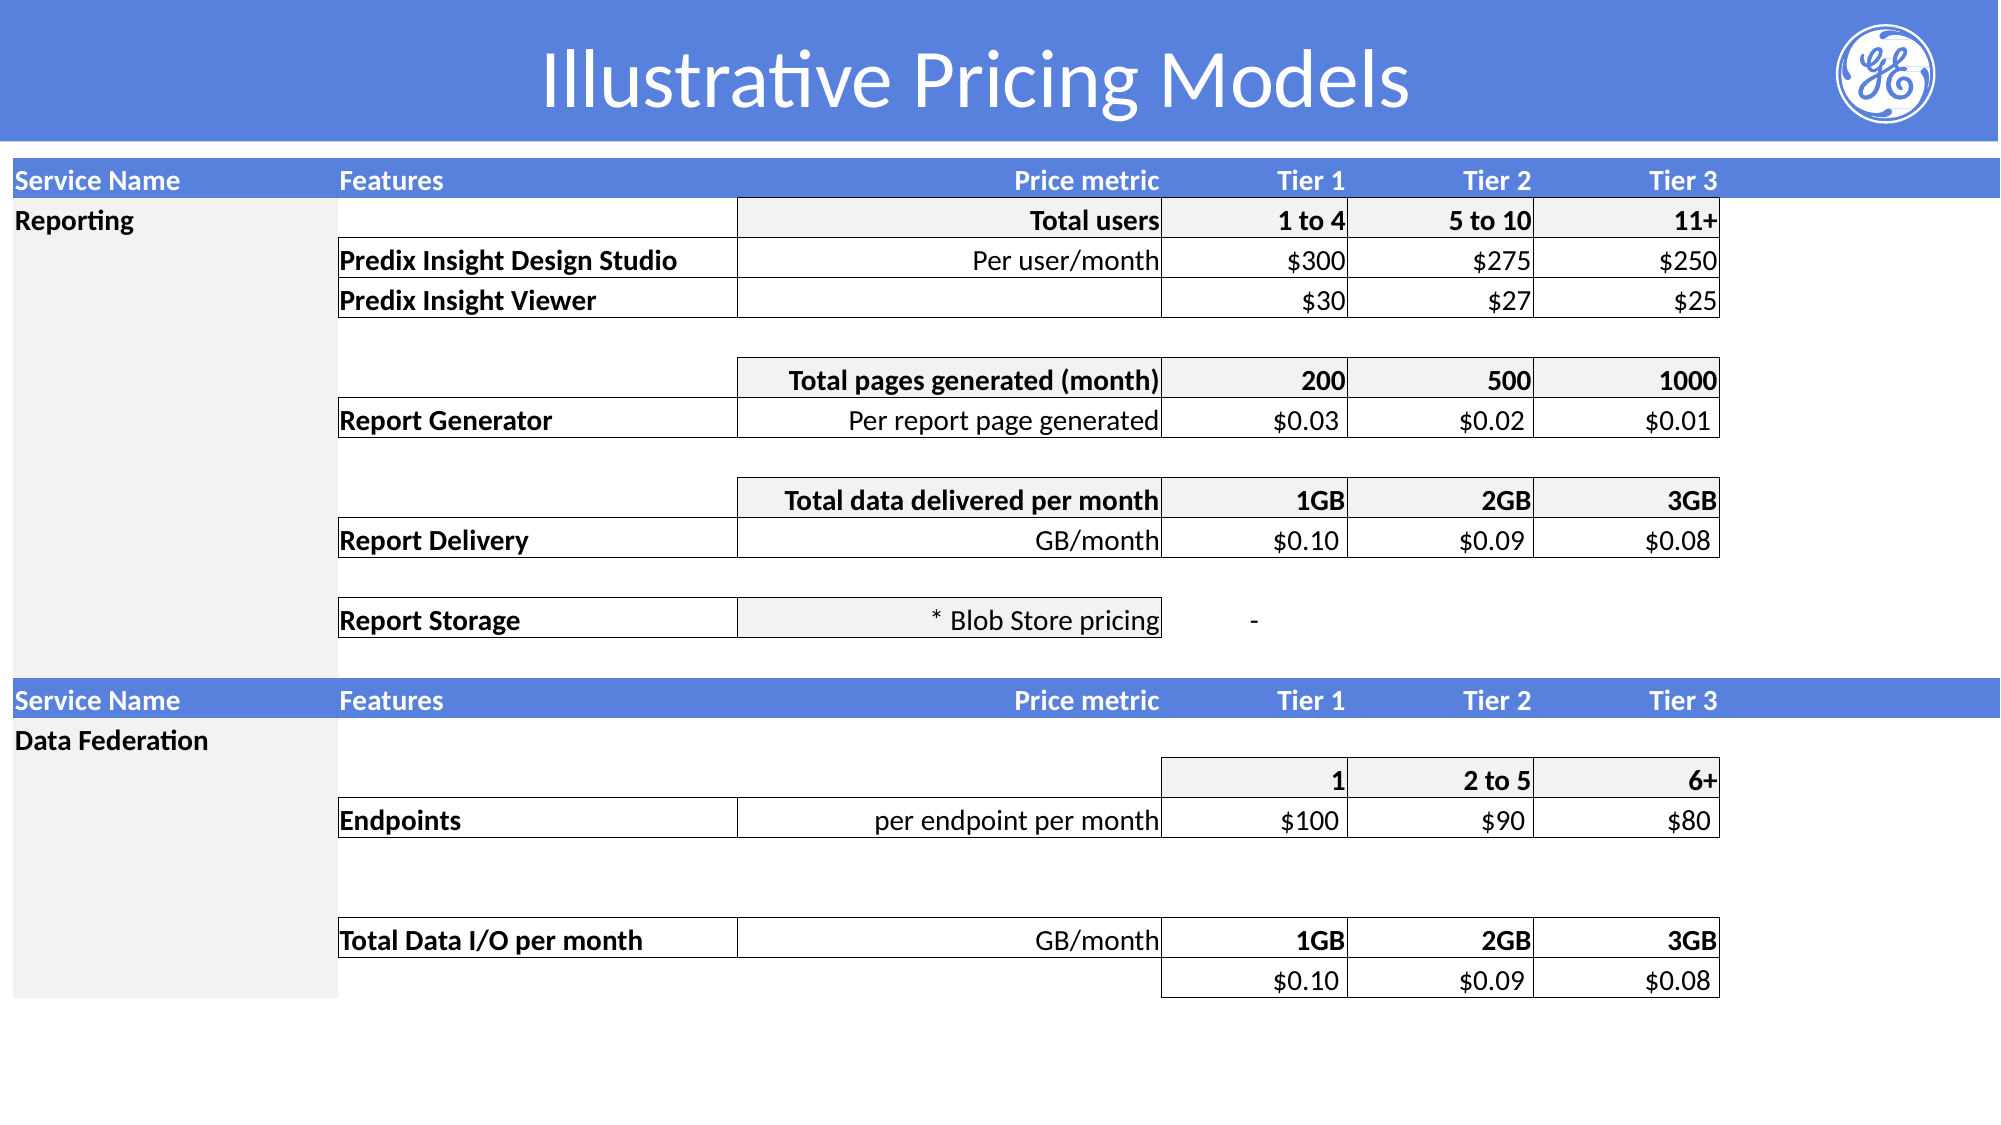

Illustrative Pricing Models

| Service Name | Features | Price metric | Tier 1 | Tier 2 | Tier 3 |  |
| --- | --- | --- | --- | --- | --- | --- |
| Reporting |  | Total users | 1 to 4 | 5 to 10 | 11+ |  |
|  | Predix Insight Design Studio | Per user/month | $300 | $275 | $250 |  |
|  | Predix Insight Viewer |  | $30 | $27 | $25 |  |
|  |  |  |  |  |  |  |
|  |  | Total pages generated (month) | 200 | 500 | 1000 |  |
|  | Report Generator | Per report page generated | $0.03 | $0.02 | $0.01 |  |
|  |  |  |  |  |  |  |
|  |  | Total data delivered per month | 1GB | 2GB | 3GB |  |
|  | Report Delivery | GB/month | $0.10 | $0.09 | $0.08 |  |
|  |  |  |  |  |  |  |
|  | Report Storage | \* Blob Store pricing | - |  |  |  |
|  |  |  |  |  |  |  |
| Service Name | Features | Price metric | Tier 1 | Tier 2 | Tier 3 |  |
| Data Federation |  |  |  |  |  |  |
|  |  |  | 1 | 2 to 5 | 6+ |  |
|  | Endpoints | per endpoint per month | $100 | $90 | $80 |  |
|  |  |  |  |  |  |  |
|  |  |  |  |  |  |  |
|  | Total Data I/O per month | GB/month | 1GB | 2GB | 3GB |  |
|  |  |  | $0.10 | $0.09 | $0.08 |  |